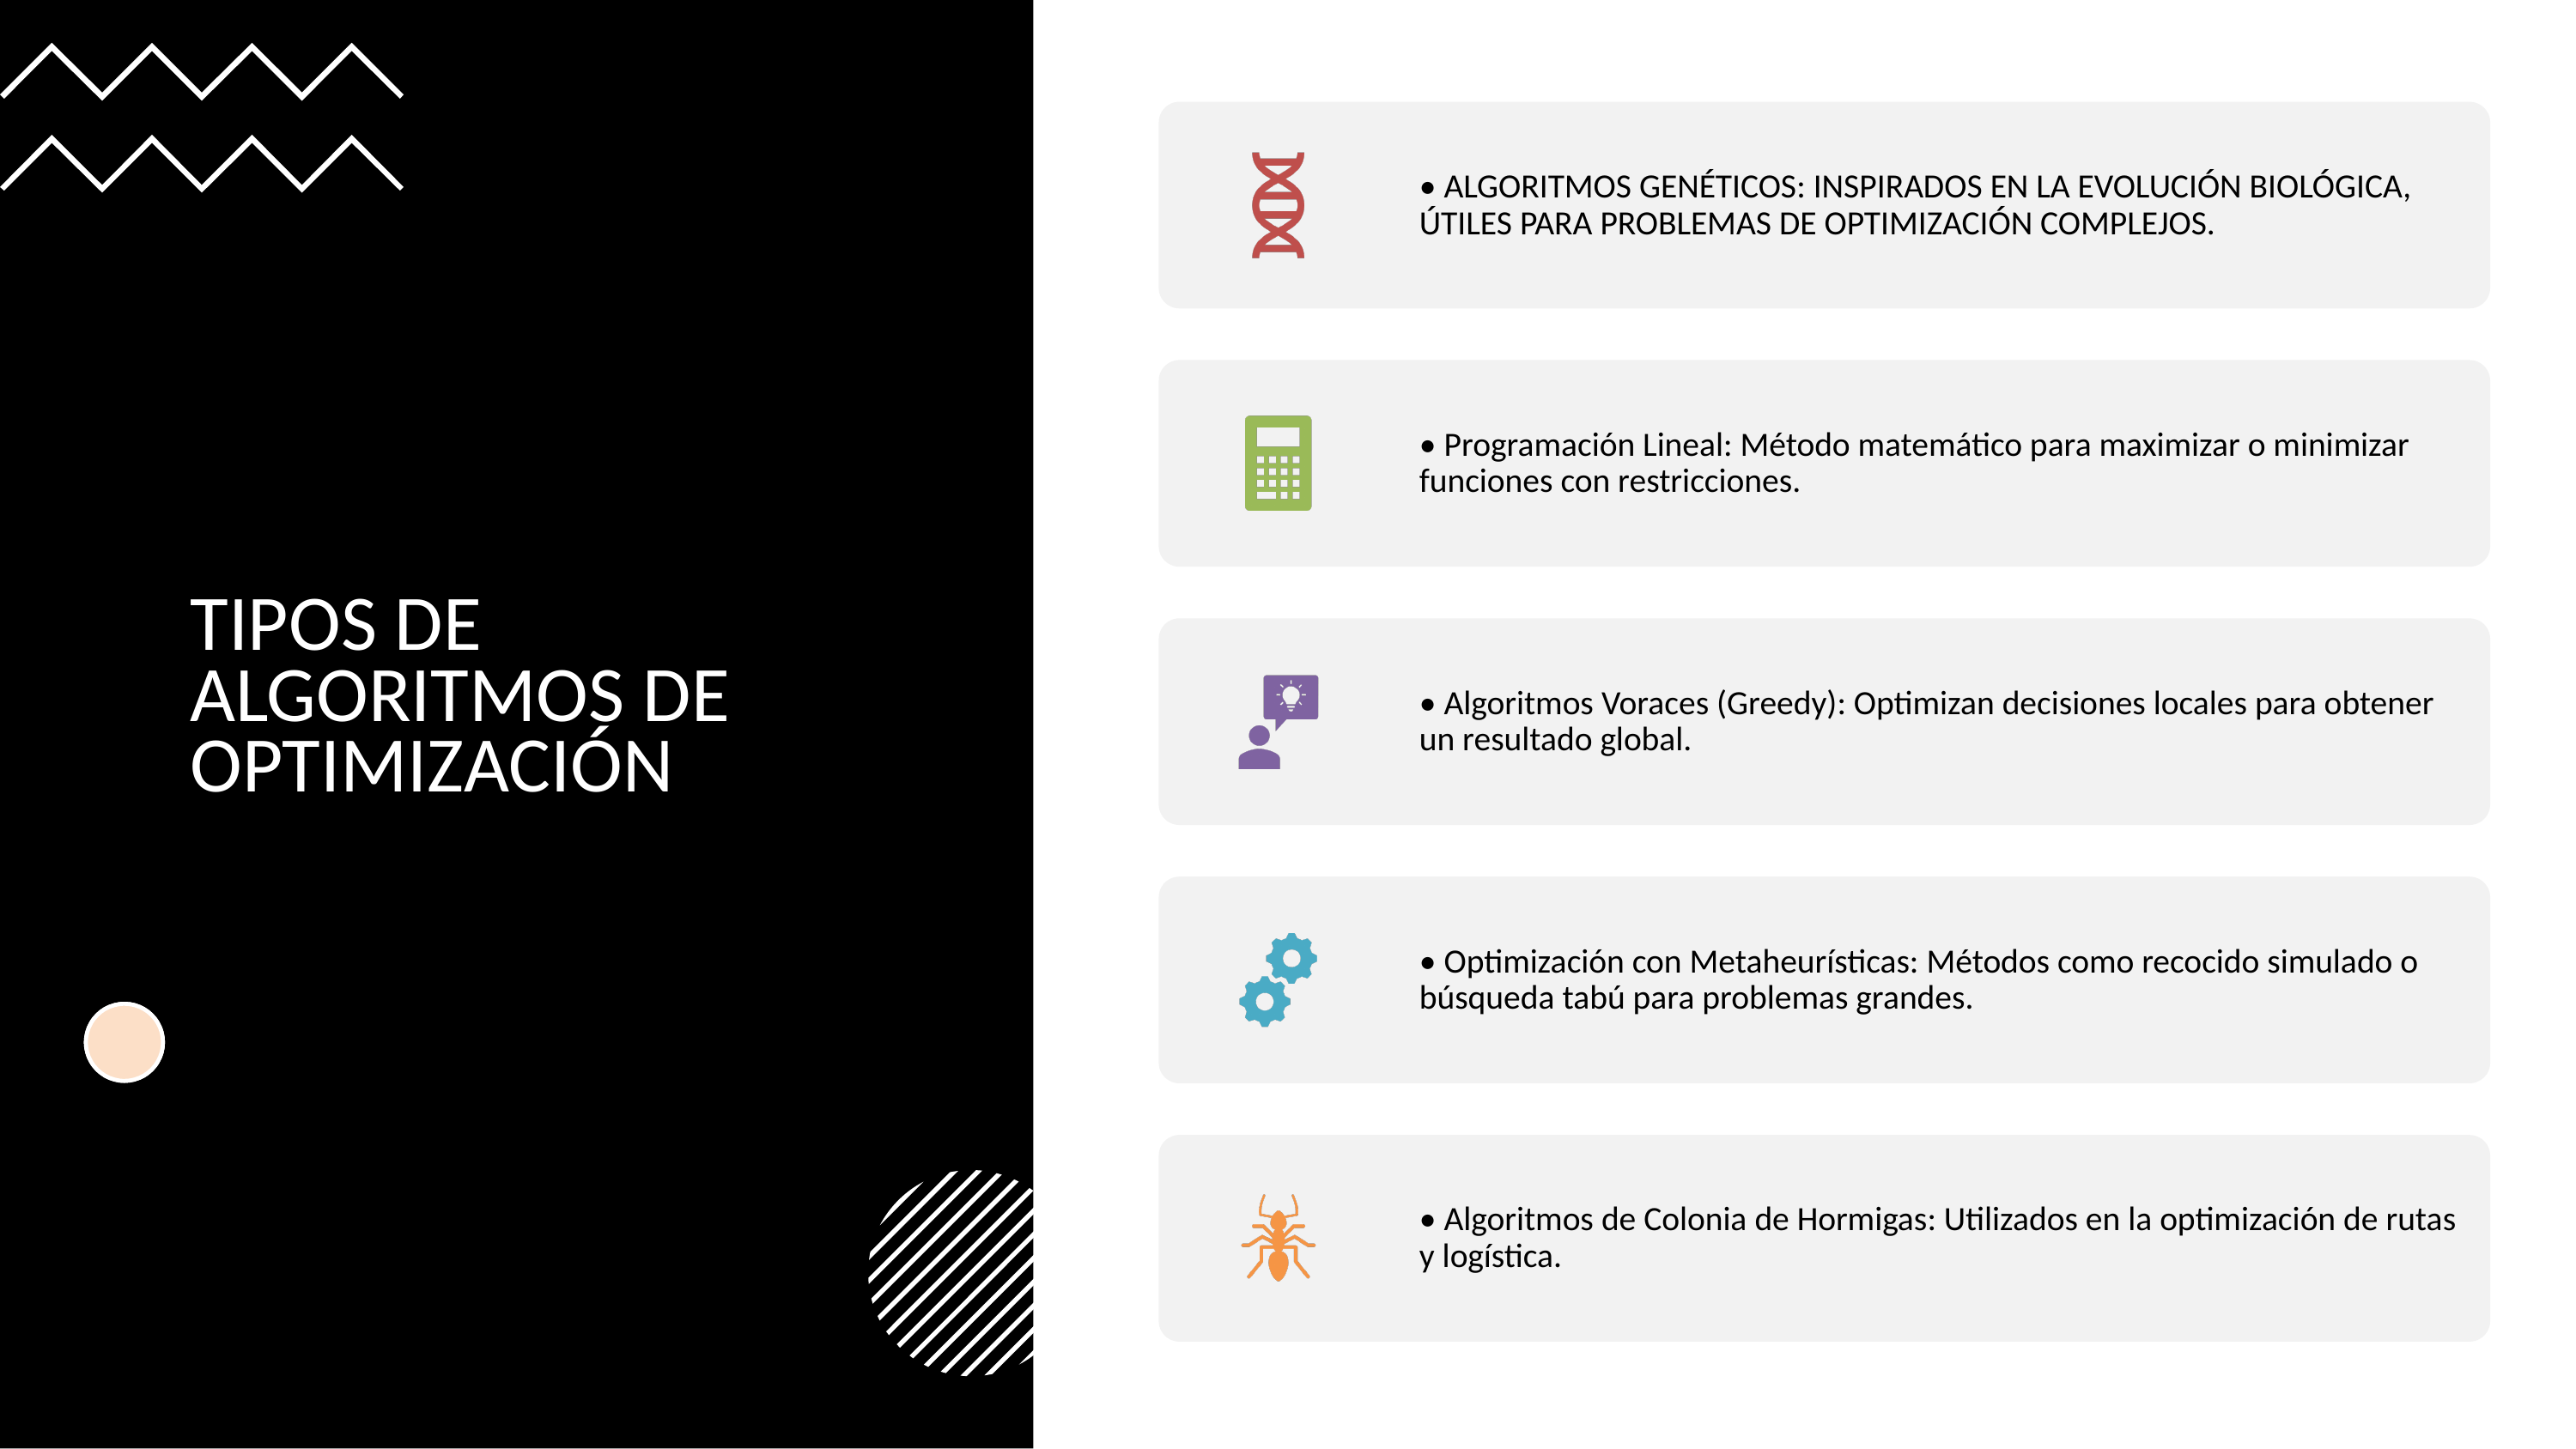

• ALGORITMOS GENÉTICOS: INSPIRADOS EN LA EVOLUCIÓN BIOLÓGICA, ÚTILES PARA PROBLEMAS DE OPTIMIZACIÓN COMPLEJOS.
• Programación Lineal: Método matemático para maximizar o minimizar funciones con restricciones.
• Algoritmos Voraces (Greedy): Optimizan decisiones locales para obtener un resultado global.
• Optimización con Metaheurísticas: Métodos como recocido simulado o búsqueda tabú para problemas grandes.
• Algoritmos de Colonia de Hormigas: Utilizados en la optimización de rutas y logística.
TIPOS DE ALGORITMOS DE OPTIMIZACIÓN